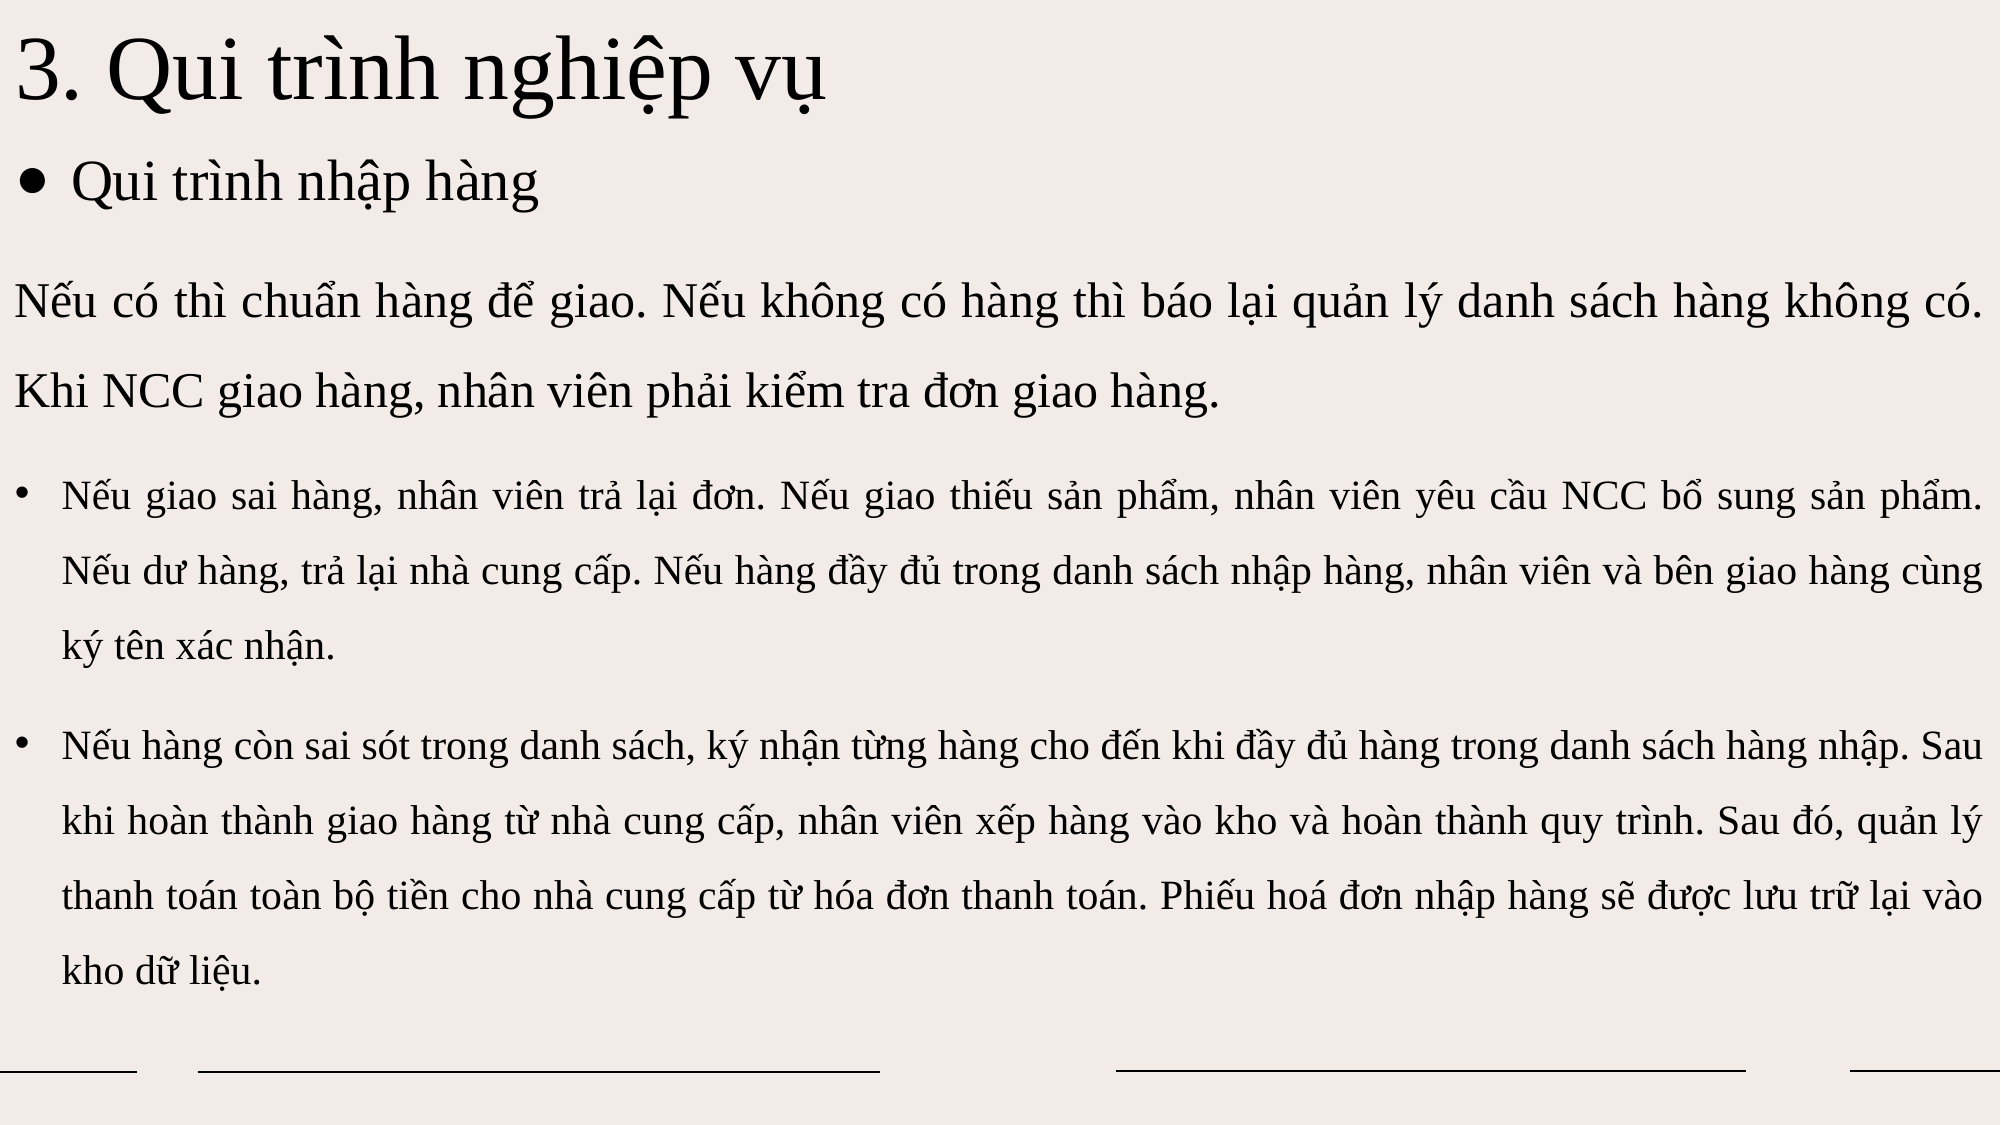

# 3. Qui trình nghiệp vụ
Qui trình nhập hàng
Nếu có thì chuẩn hàng để giao. Nếu không có hàng thì báo lại quản lý danh sách hàng không có. Khi NCC giao hàng, nhân viên phải kiểm tra đơn giao hàng.
Nếu giao sai hàng, nhân viên trả lại đơn. Nếu giao thiếu sản phẩm, nhân viên yêu cầu NCC bổ sung sản phẩm. Nếu dư hàng, trả lại nhà cung cấp. Nếu hàng đầy đủ trong danh sách nhập hàng, nhân viên và bên giao hàng cùng ký tên xác nhận.
Nếu hàng còn sai sót trong danh sách, ký nhận từng hàng cho đến khi đầy đủ hàng trong danh sách hàng nhập. Sau khi hoàn thành giao hàng từ nhà cung cấp, nhân viên xếp hàng vào kho và hoàn thành quy trình. Sau đó, quản lý thanh toán toàn bộ tiền cho nhà cung cấp từ hóa đơn thanh toán. Phiếu hoá đơn nhập hàng sẽ được lưu trữ lại vào kho dữ liệu.